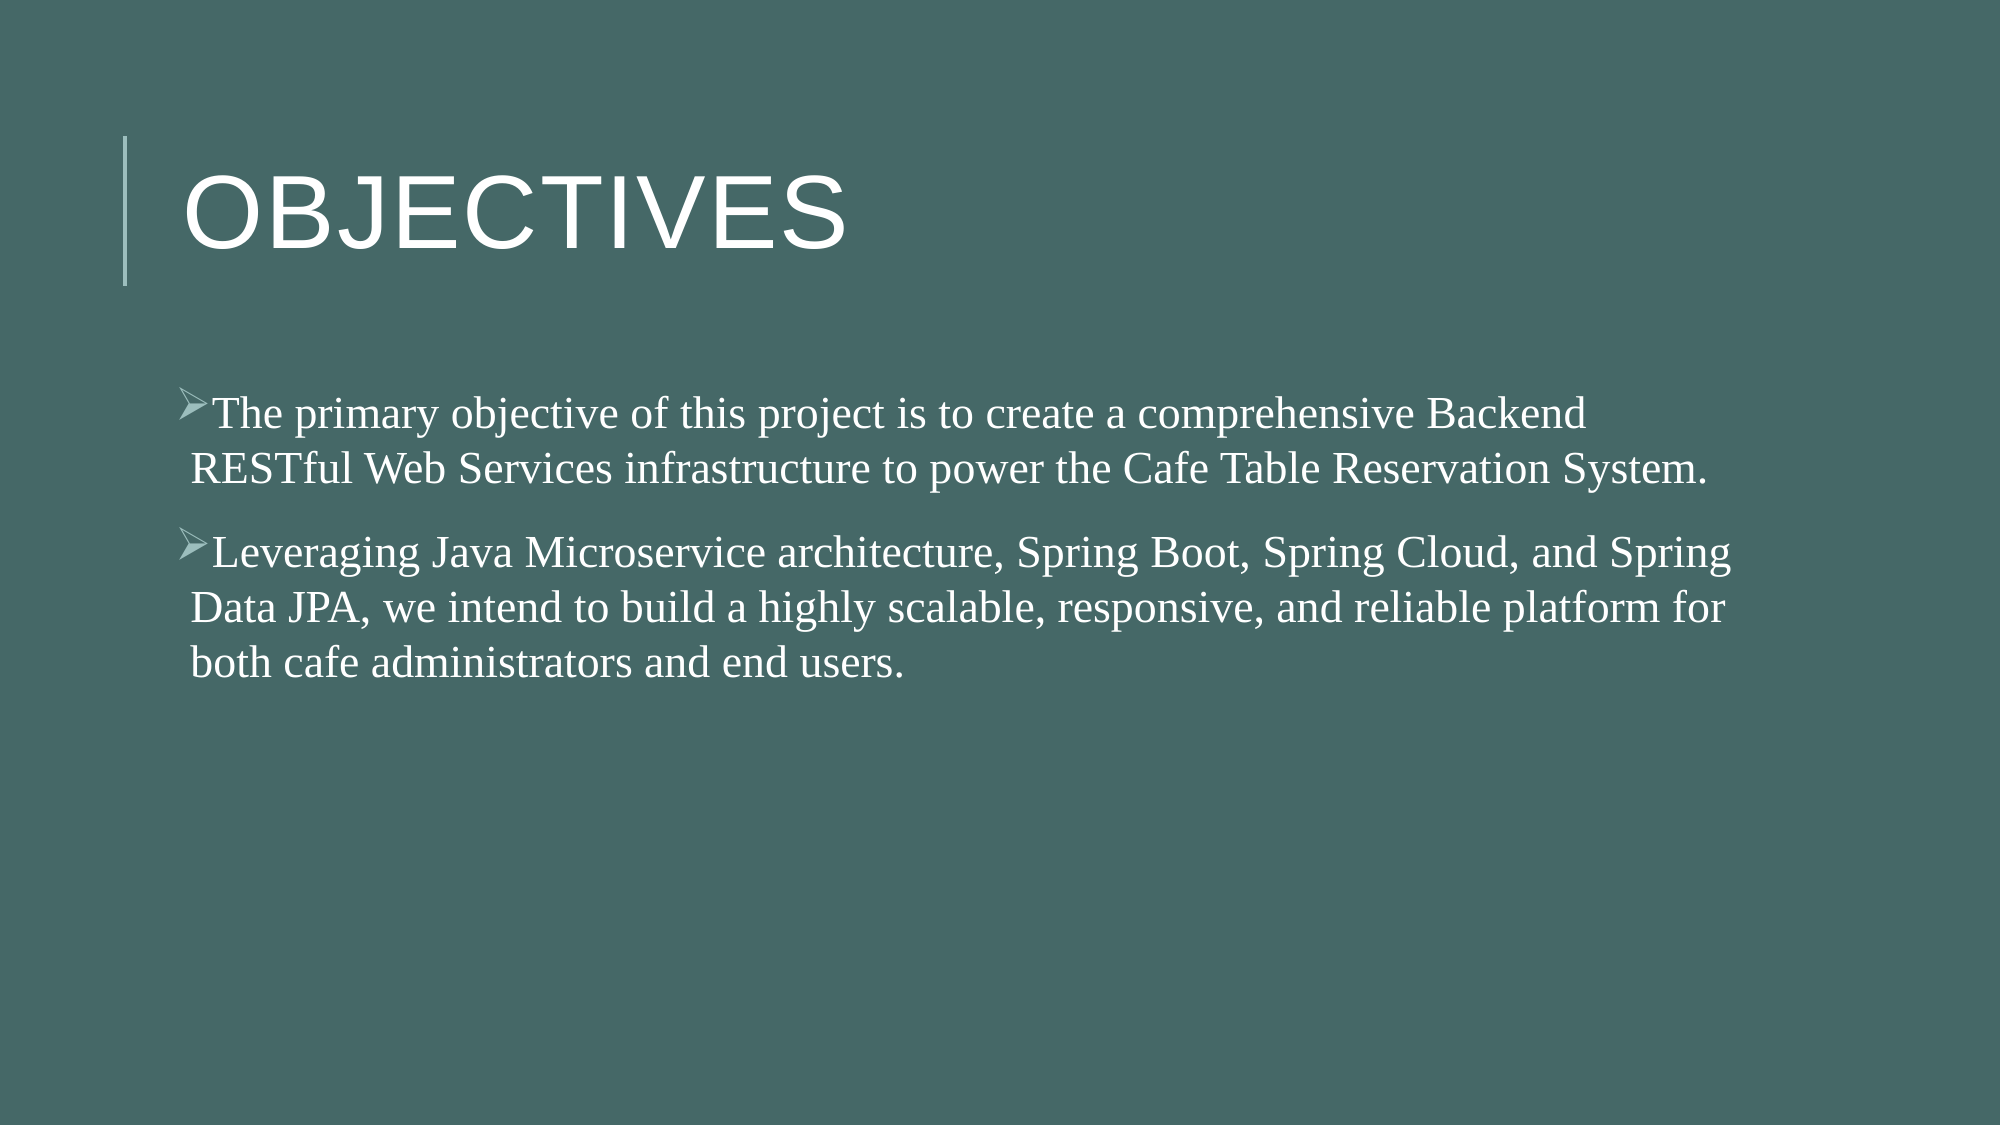

# Objectives
The primary objective of this project is to create a comprehensive Backend RESTful Web Services infrastructure to power the Cafe Table Reservation System.
Leveraging Java Microservice architecture, Spring Boot, Spring Cloud, and Spring Data JPA, we intend to build a highly scalable, responsive, and reliable platform for both cafe administrators and end users.